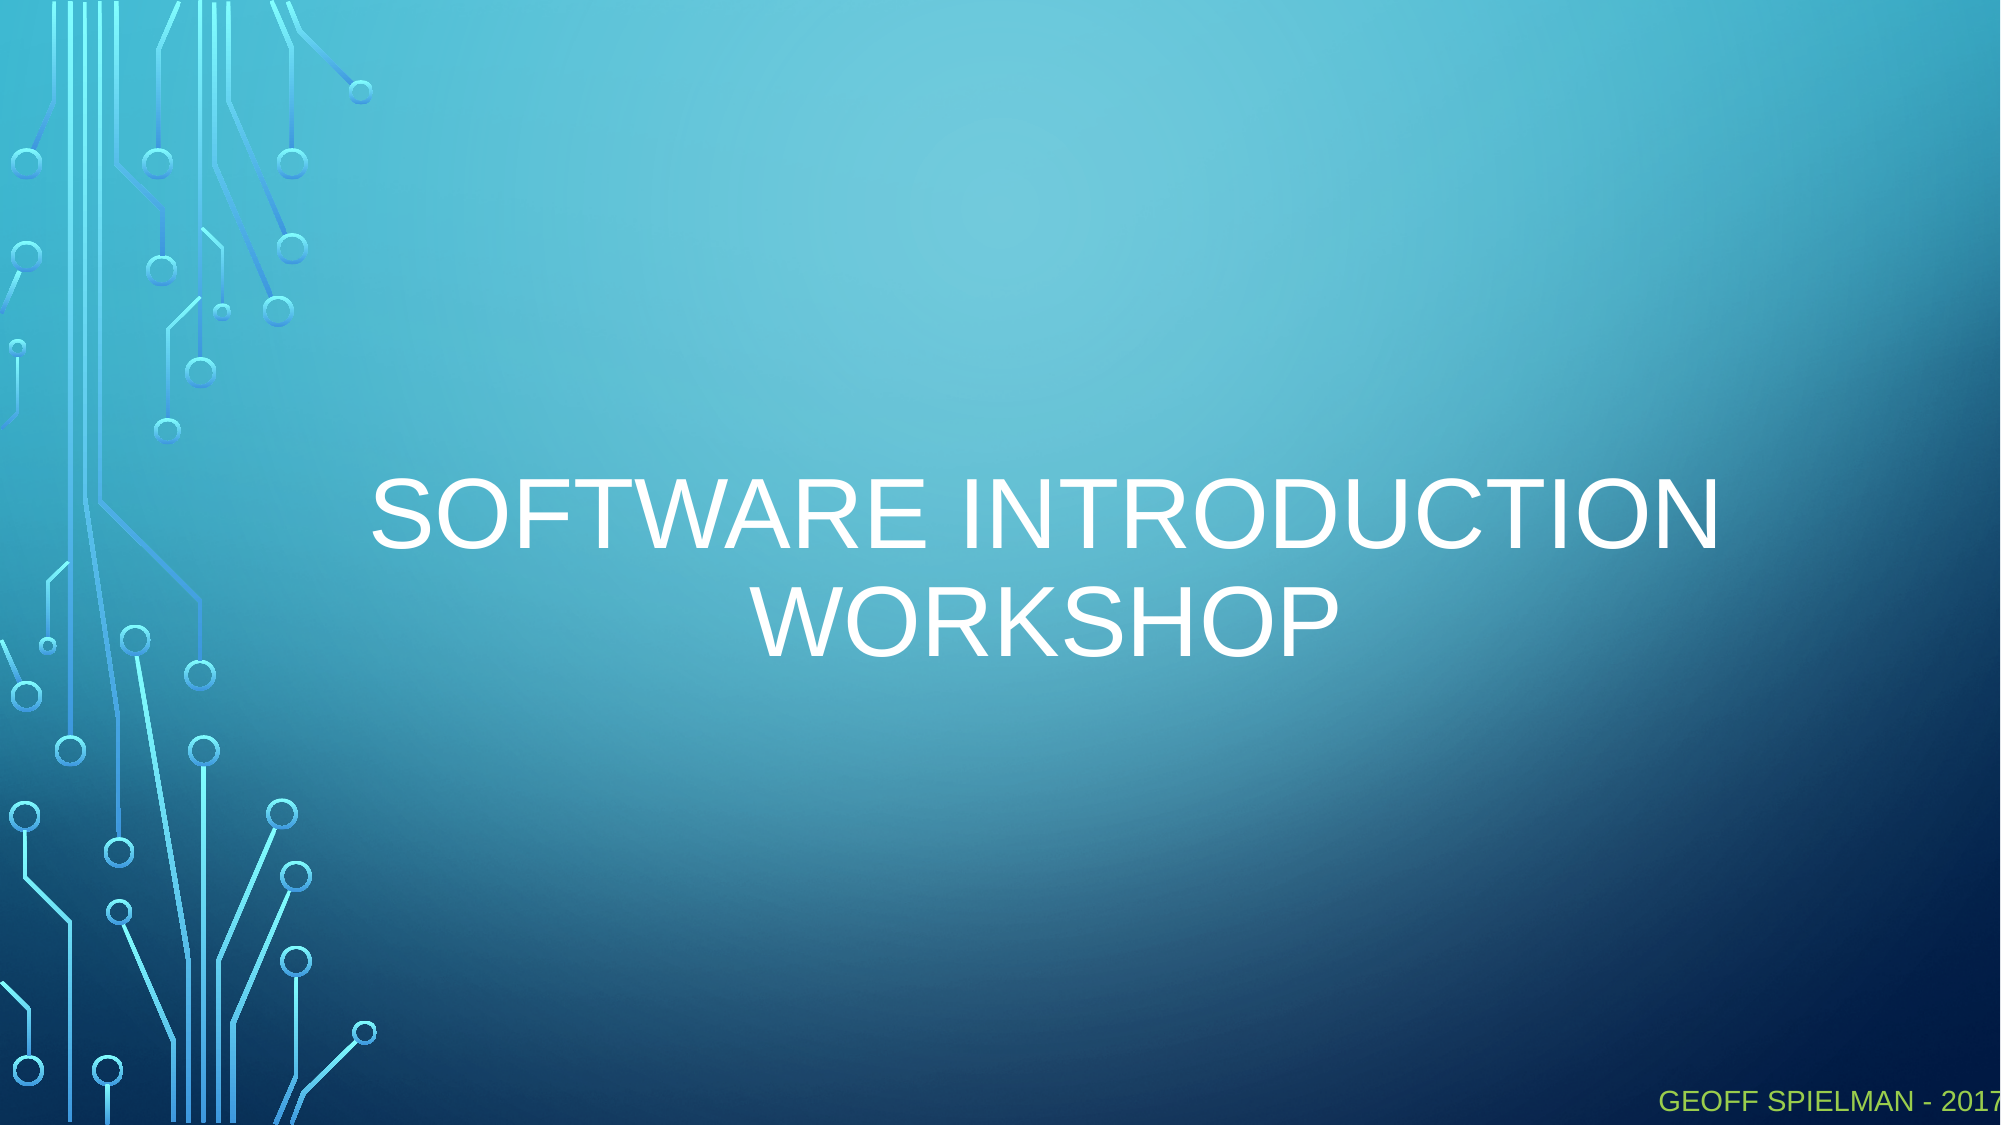

# Software Introduction Workshop
Geoff Spielman - 2017